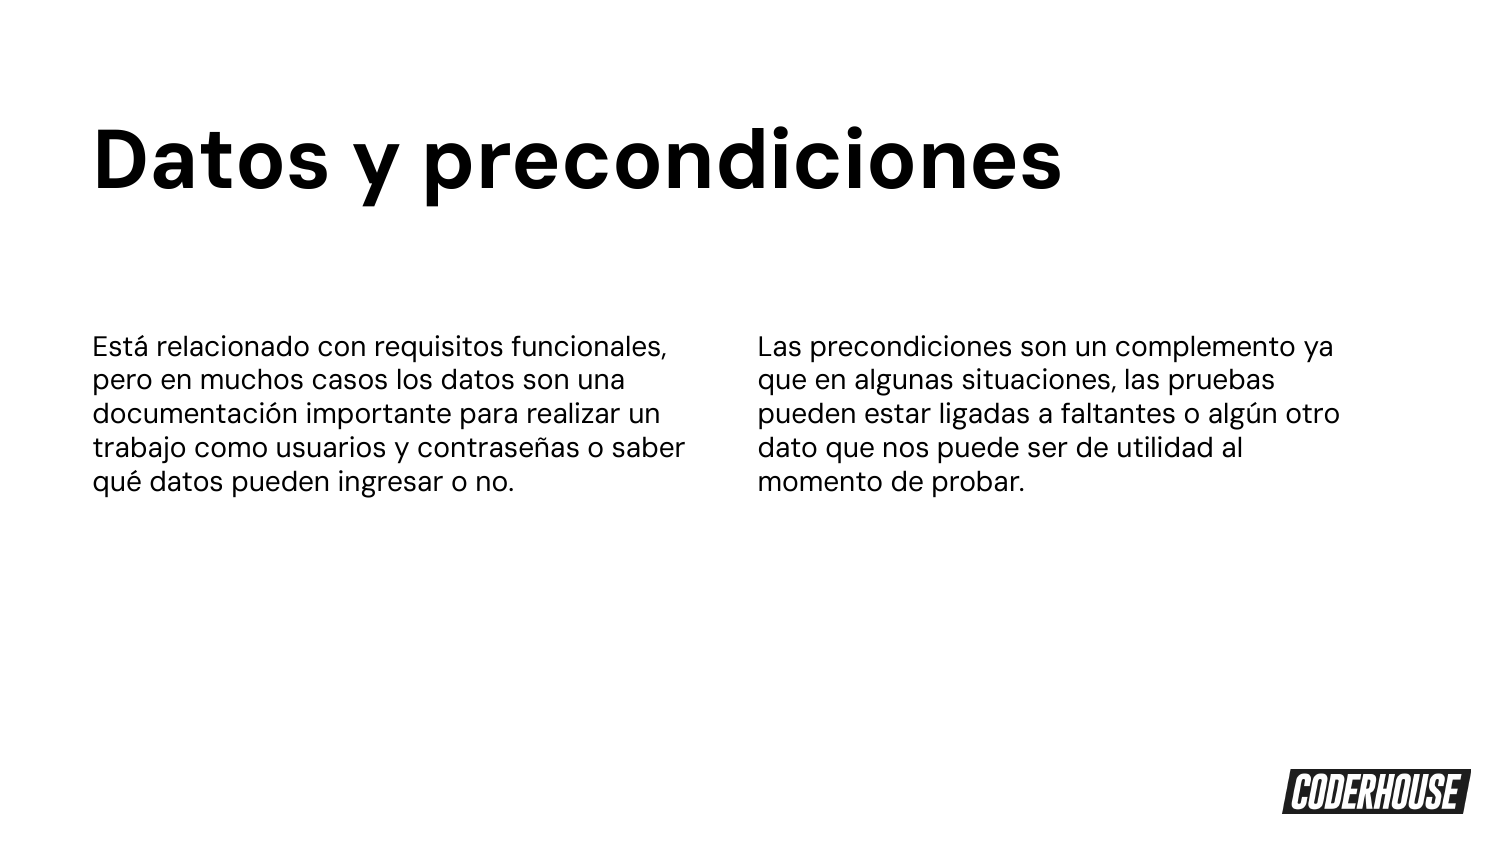

Datos y precondiciones
Está relacionado con requisitos funcionales, pero en muchos casos los datos son una documentación importante para realizar un trabajo como usuarios y contraseñas o saber qué datos pueden ingresar o no.
Las precondiciones son un complemento ya que en algunas situaciones, las pruebas pueden estar ligadas a faltantes o algún otro dato que nos puede ser de utilidad al momento de probar.